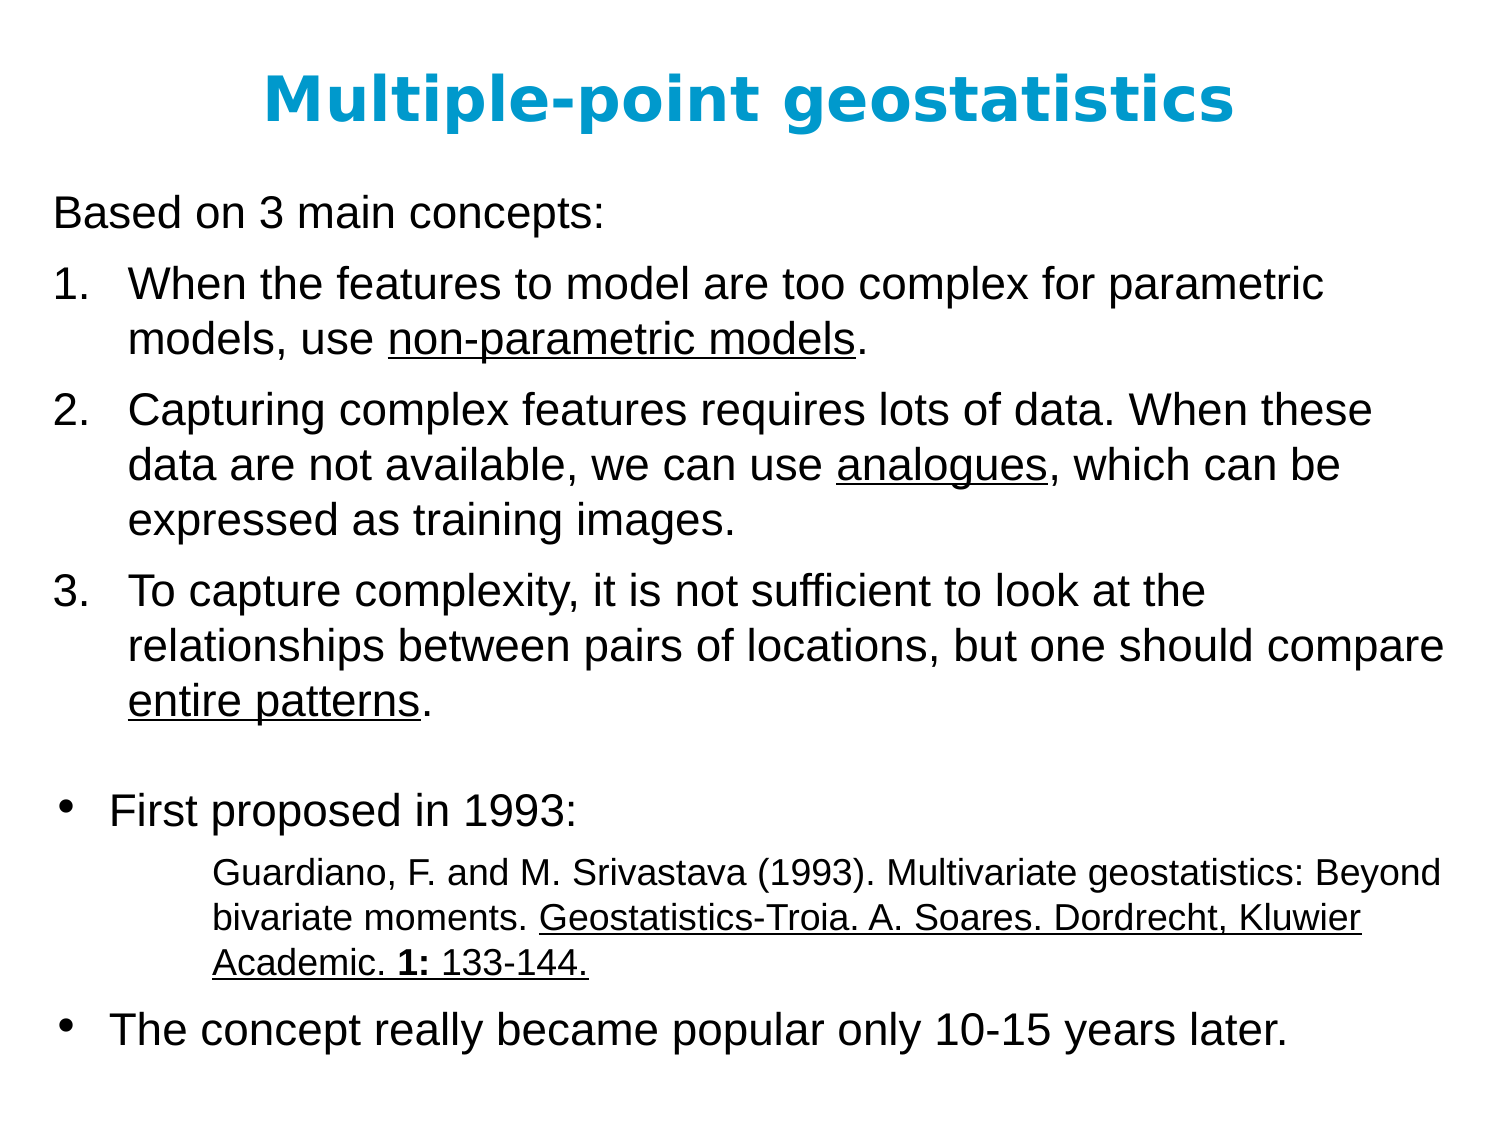

# Multiple-point geostatistics
Based on 3 main concepts:
When the features to model are too complex for parametric models, use non-parametric models.
Capturing complex features requires lots of data. When these data are not available, we can use analogues, which can be expressed as training images.
To capture complexity, it is not sufficient to look at the relationships between pairs of locations, but one should compare entire patterns.

First proposed in 1993:
	Guardiano, F. and M. Srivastava (1993). Multivariate geostatistics: Beyond bivariate moments. Geostatistics-Troia. A. Soares. Dordrecht, Kluwier Academic. 1: 133-144.
The concept really became popular only 10-15 years later.